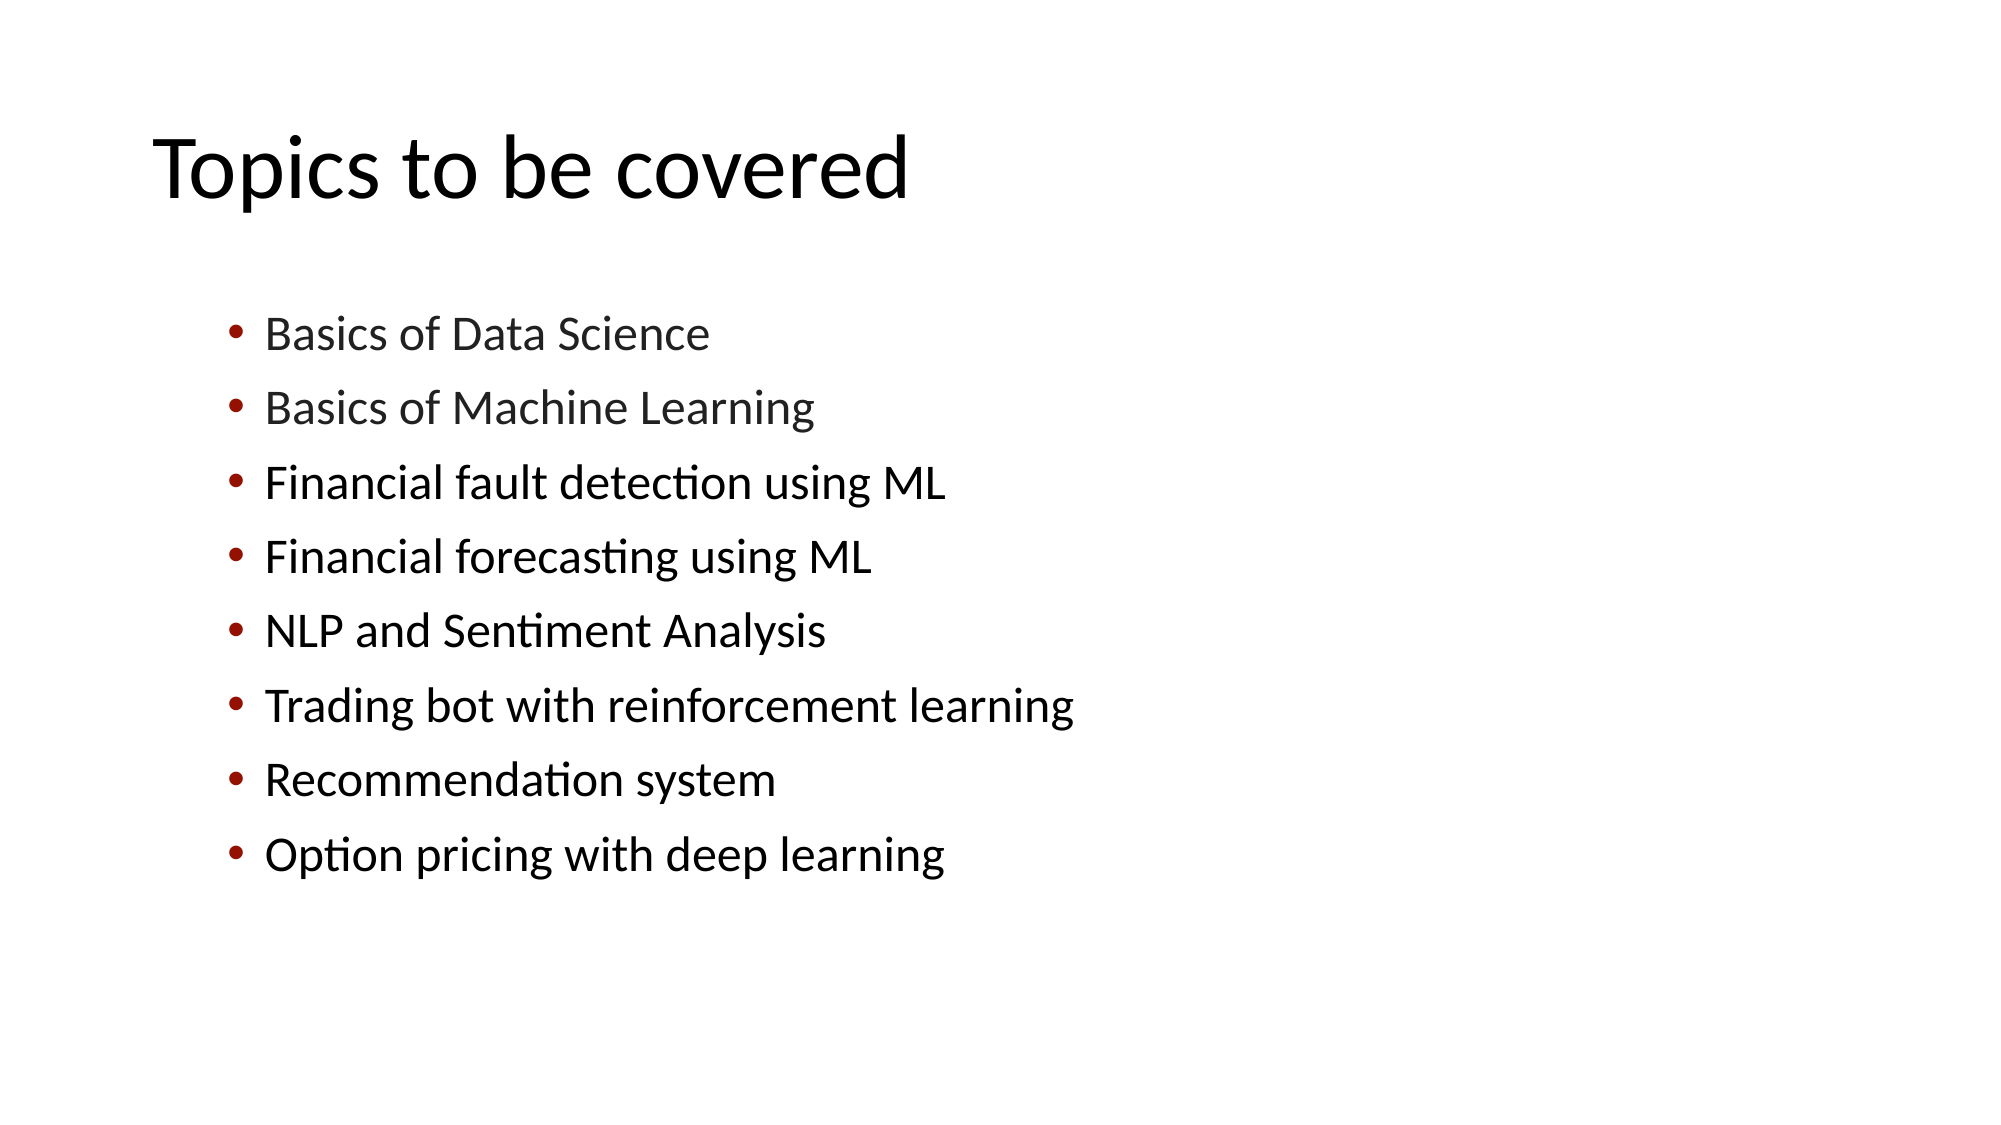

# Topics to be covered
Basics of Data Science
Basics of Machine Learning
Financial fault detection using ML
Financial forecasting using ML
NLP and Sentiment Analysis
Trading bot with reinforcement learning
Recommendation system
Option pricing with deep learning